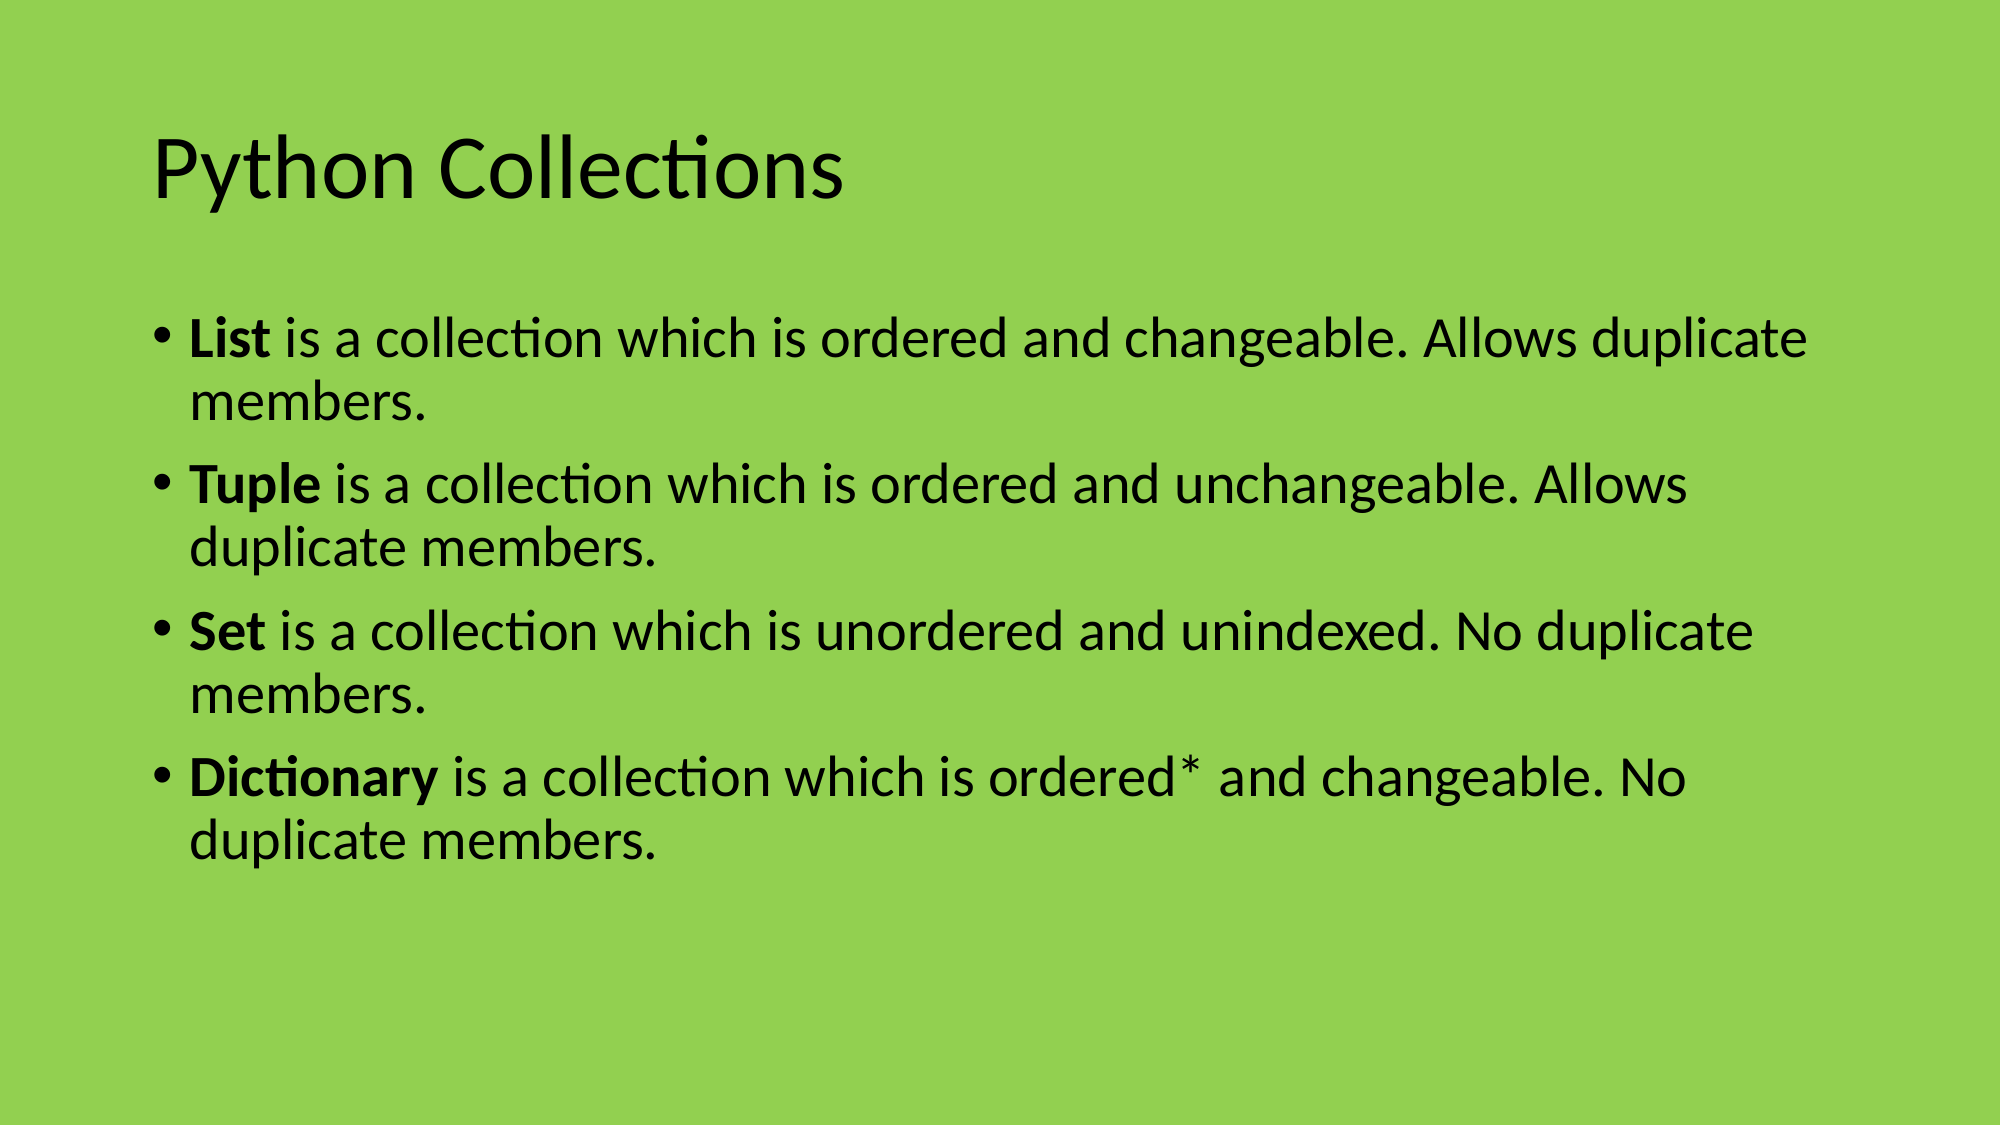

# Python Collections
List is a collection which is ordered and changeable. Allows duplicate members.
Tuple is a collection which is ordered and unchangeable. Allows duplicate members.
Set is a collection which is unordered and unindexed. No duplicate members.
Dictionary is a collection which is ordered* and changeable. No duplicate members.